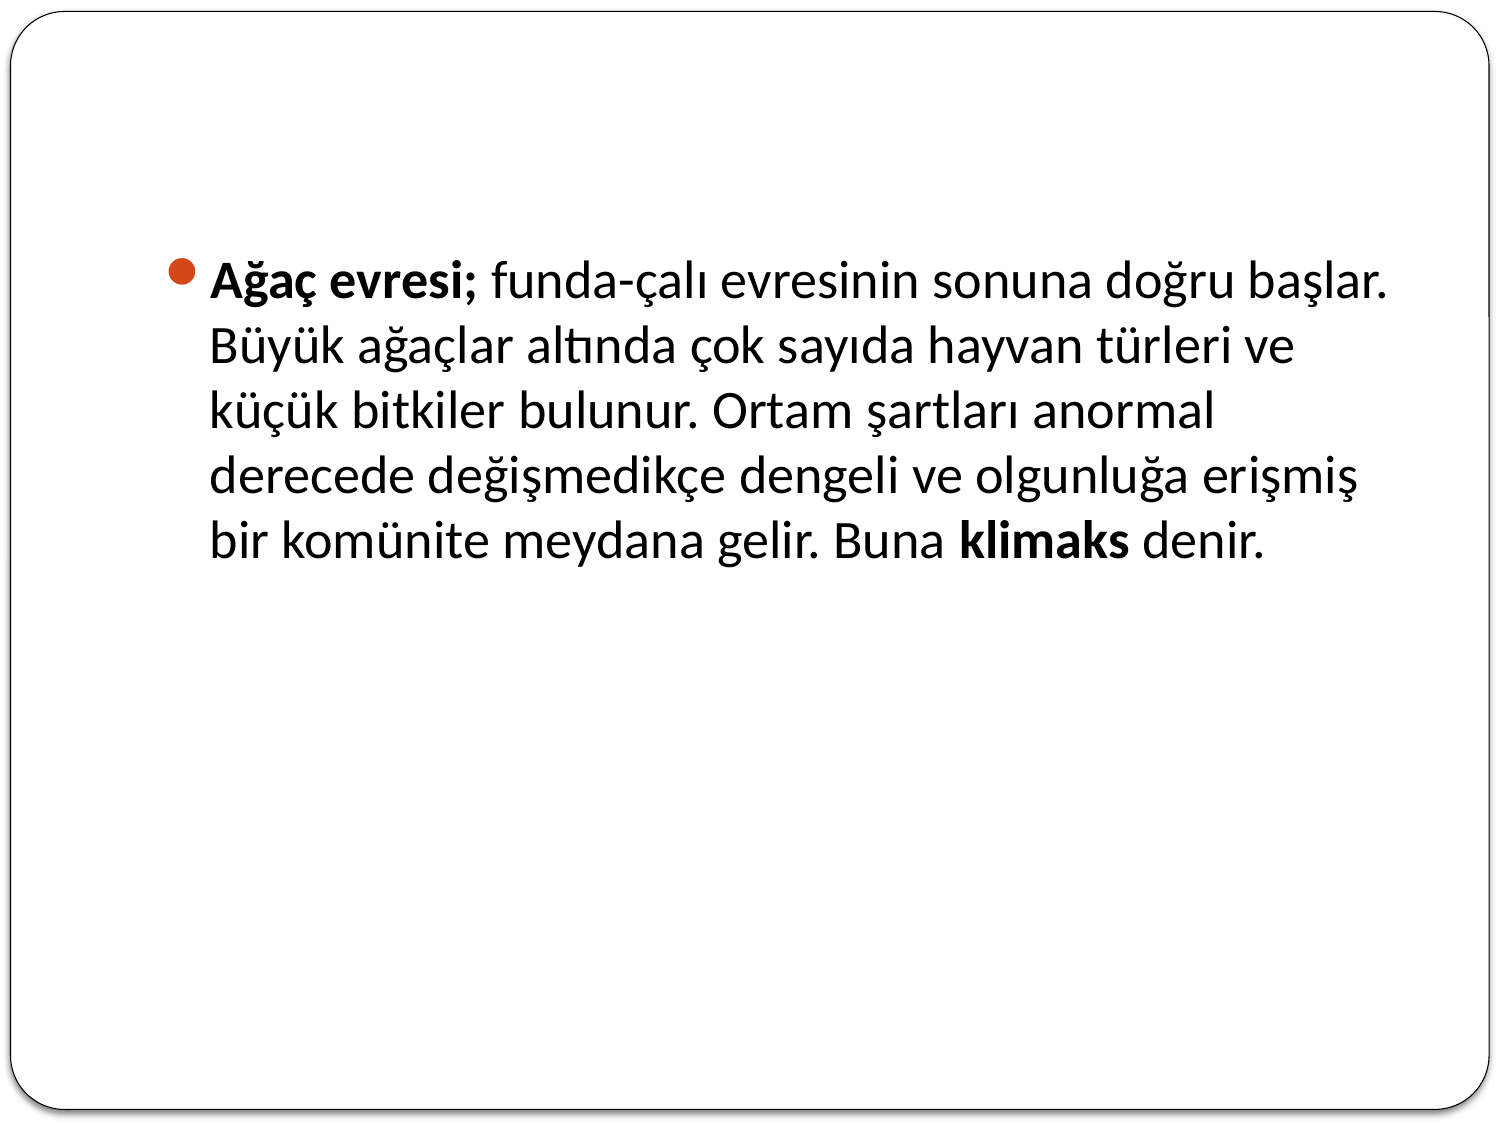

#
Ağaç evresi; funda-çalı evresinin sonuna doğru başlar. Büyük ağaçlar altında çok sayıda hayvan türleri ve küçük bitkiler bulunur. Ortam şartları anormal derecede değişmedikçe dengeli ve olgunluğa erişmiş bir komünite meydana gelir. Buna klimaks denir.